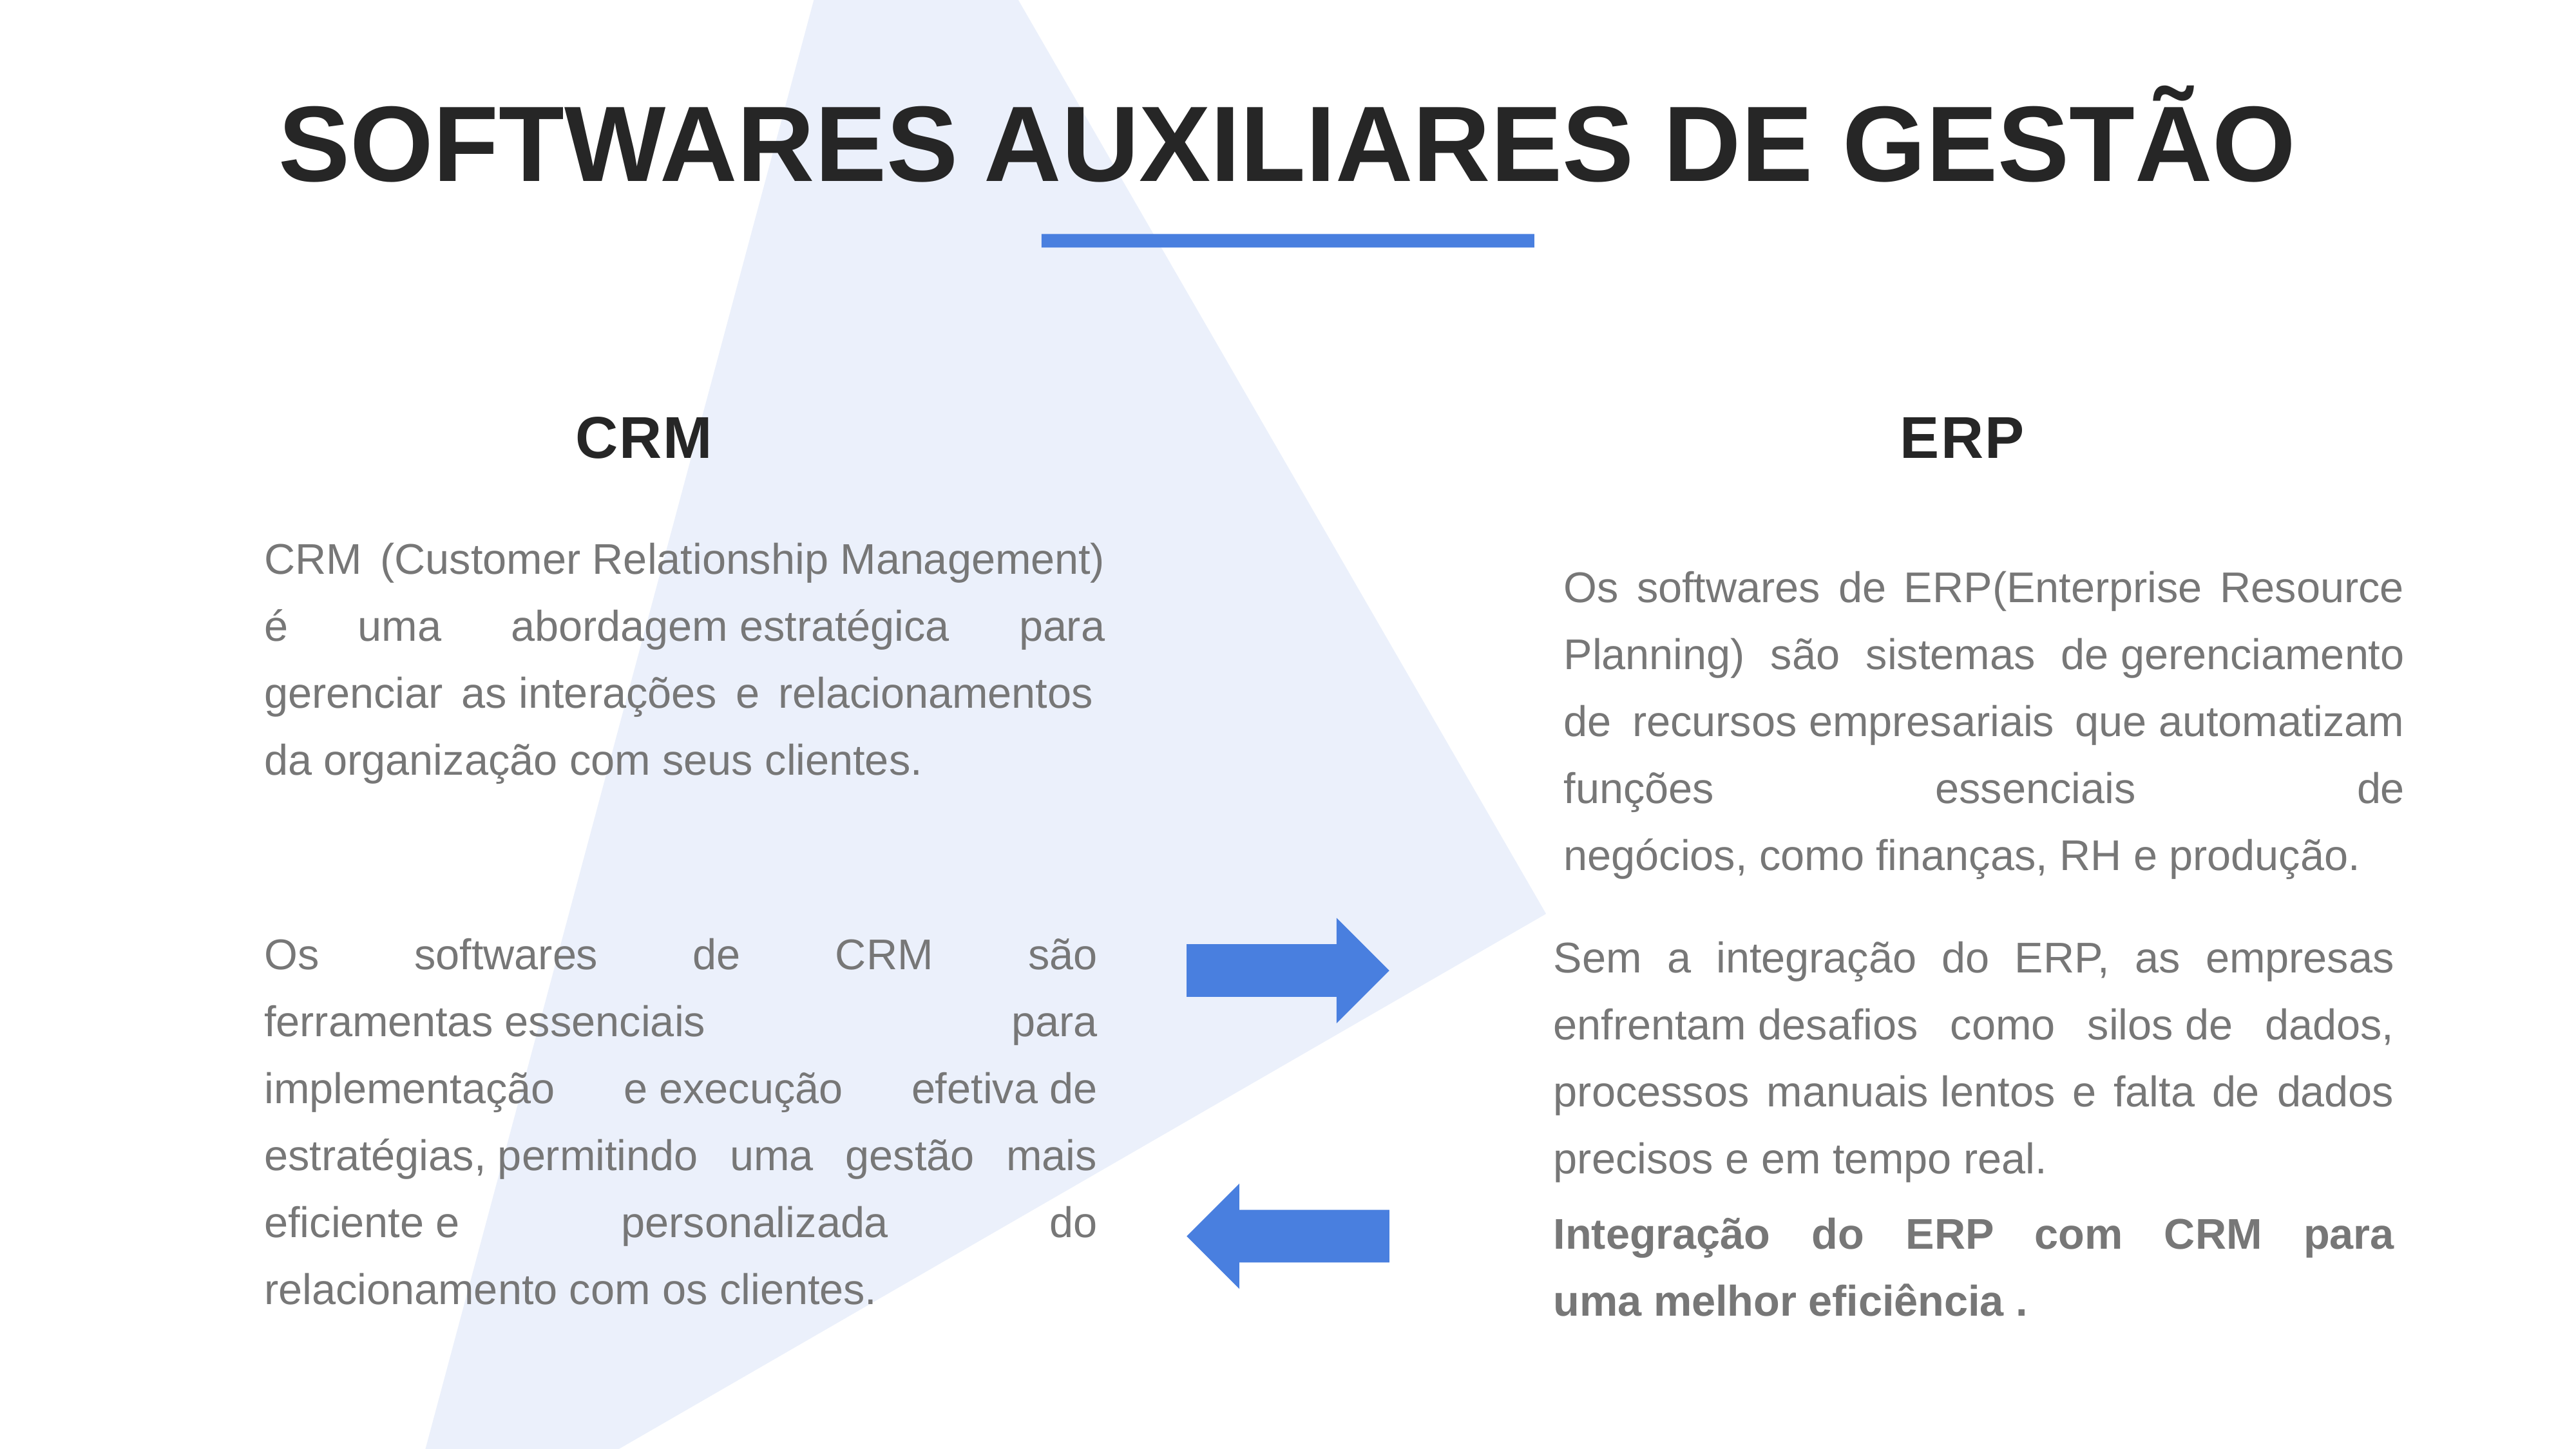

SOFTWARES AUXILIARES DE GESTÃO

CRM
ERP
CRM (Customer Relationship Management) é uma abordagem estratégica para gerenciar as interações e relacionamentos  da organização com seus clientes.
Os softwares de ERP(Enterprise Resource Planning) são sistemas de gerenciamento de recursos empresariais que automatizam funções essenciais de negócios, como finanças, RH e produção.

Os softwares de CRM são ferramentas essenciais para implementação e execução efetiva de estratégias, permitindo uma gestão mais eficiente e personalizada do relacionamento com os clientes.
Sem a integração do ERP, as empresas enfrentam desafios como silos de dados, processos manuais lentos e falta de dados precisos e em tempo real.
Integração do ERP com CRM para uma melhor eficiência .